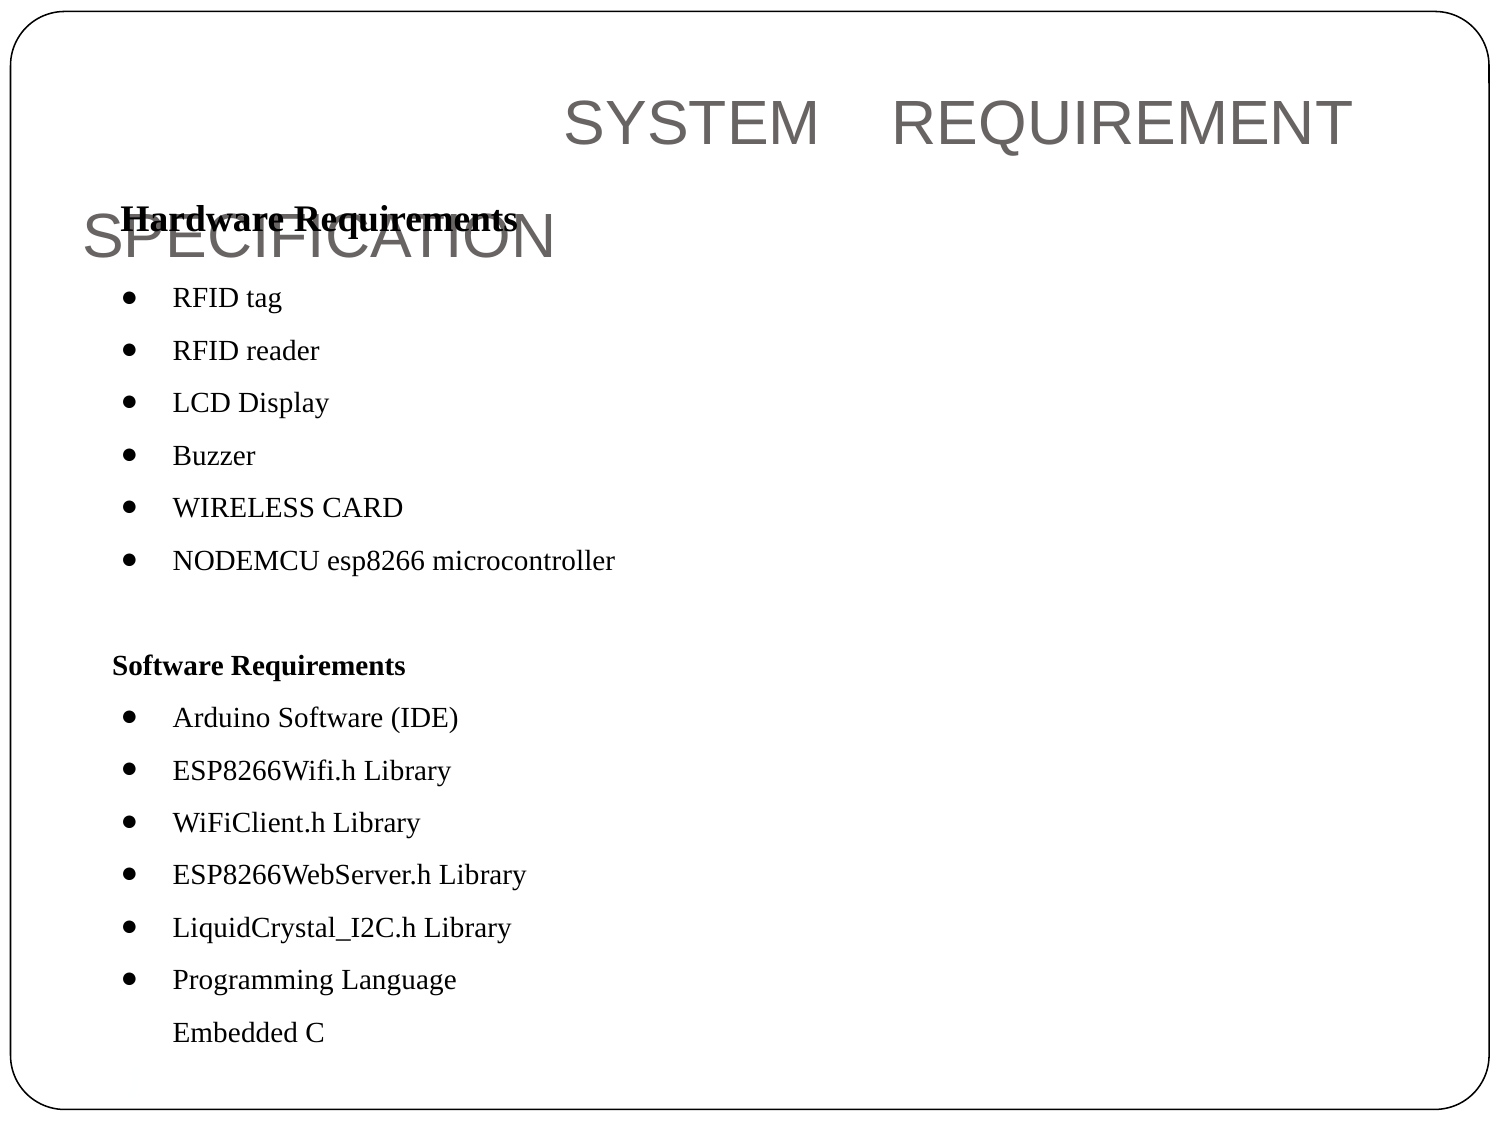

SYSTEM REQUIREMENT SPECIFICATION
Hardware Requirements
RFID tag
RFID reader
LCD Display
Buzzer
WIRELESS CARD
NODEMCU esp8266 microcontroller

  Software Requirements
Arduino Software (IDE)
ESP8266Wifi.h Library
WiFiClient.h Library
ESP8266WebServer.h Library
LiquidCrystal_I2C.h Library
Programming Language
Embedded C
1